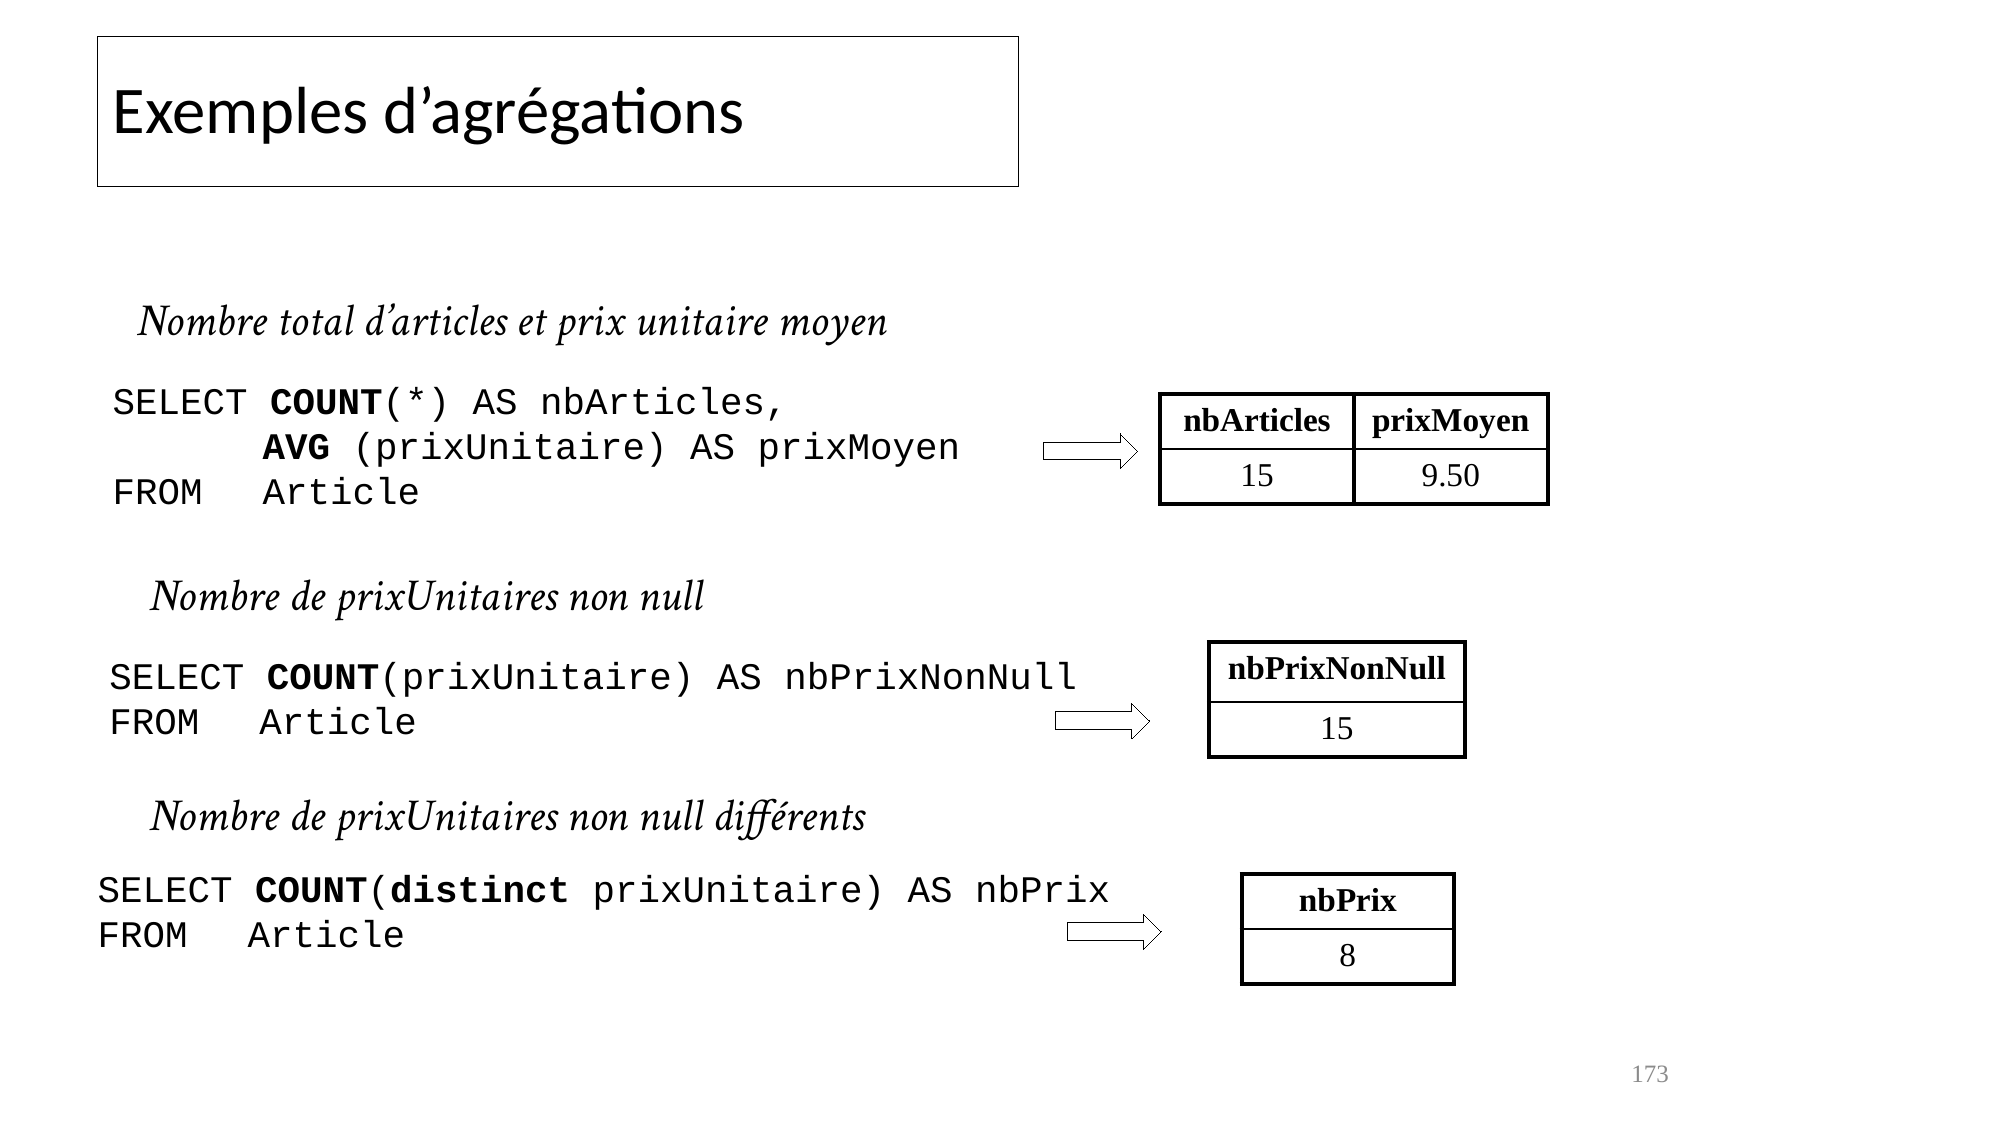

# Exemples d’agrégations
Nombre total d’articles et prix unitaire moyen

SELECT COUNT(*) AS nbArticles,
	AVG (prixUnitaire) AS prixMoyen
FROM	Article
| nbArticles | prixMoyen |
| --- | --- |
| 15 | 9.50 |

Nombre de prixUnitaires non null

| nbPrixNonNull |
| --- |
| 15 |
SELECT COUNT(prixUnitaire) AS nbPrixNonNull
FROM	Article

Nombre de prixUnitaires non null différents
SELECT COUNT(distinct prixUnitaire) AS nbPrix
FROM	Article
| nbPrix |
| --- |
| 8 |

173